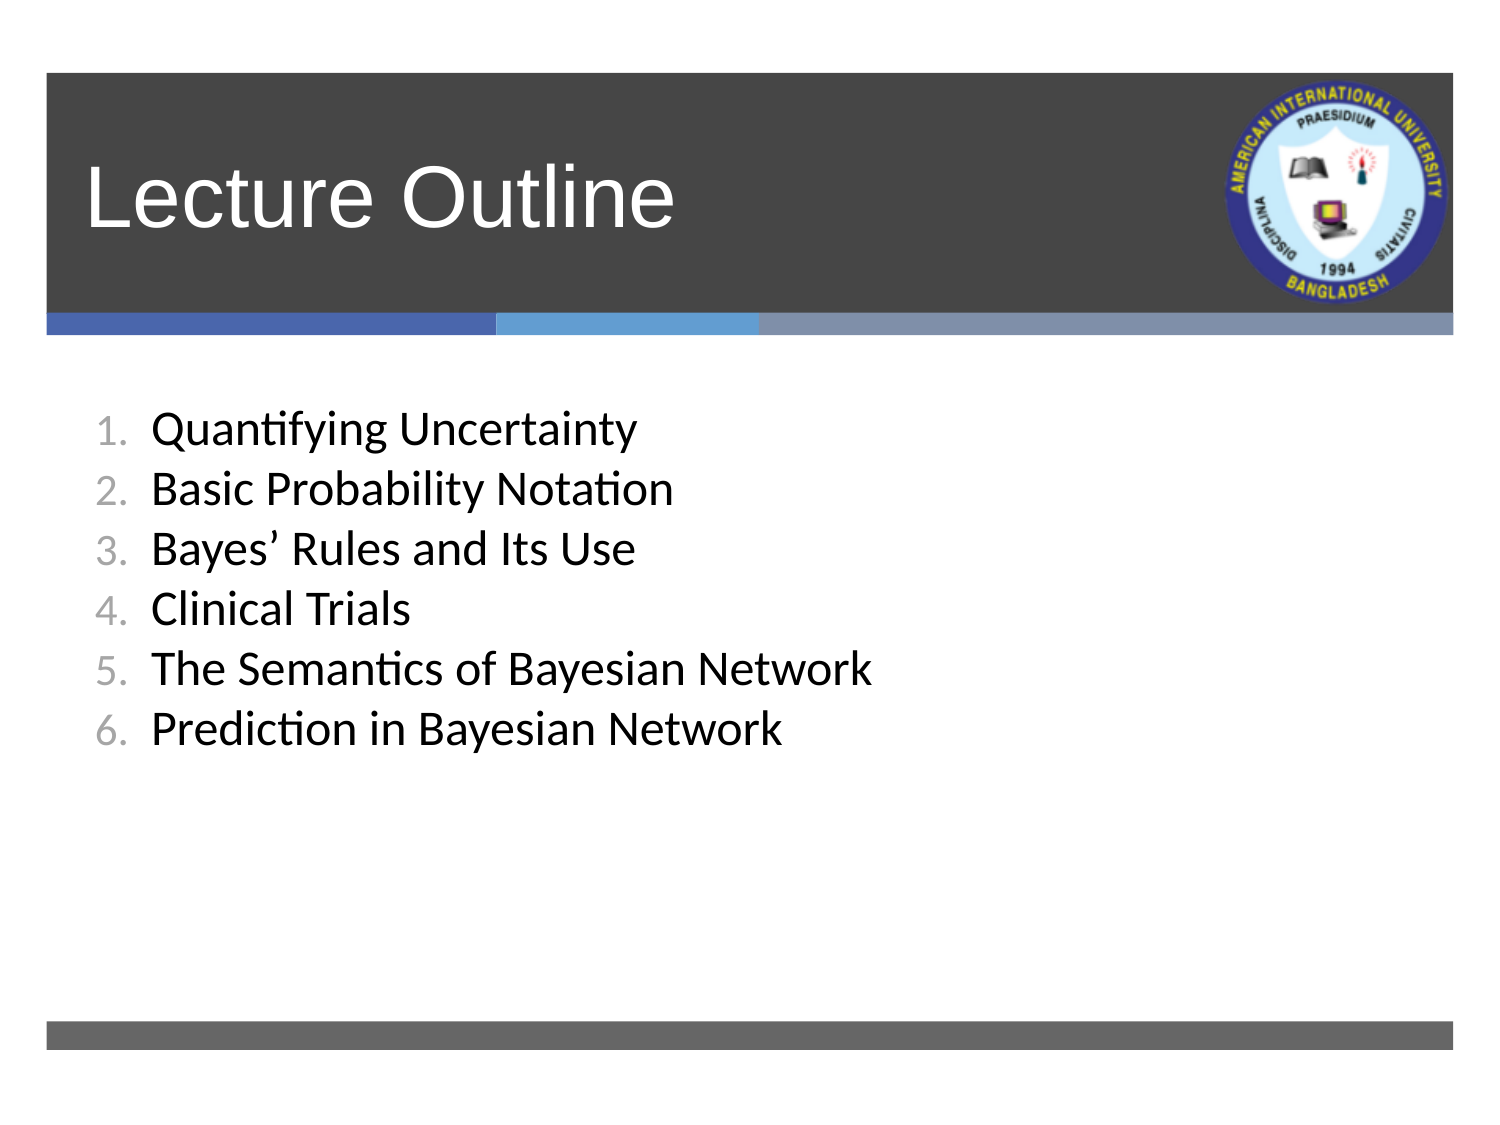

# Lecture Outline
Quantifying Uncertainty
Basic Probability Notation
Bayes’ Rules and Its Use
Clinical Trials
The Semantics of Bayesian Network
Prediction in Bayesian Network